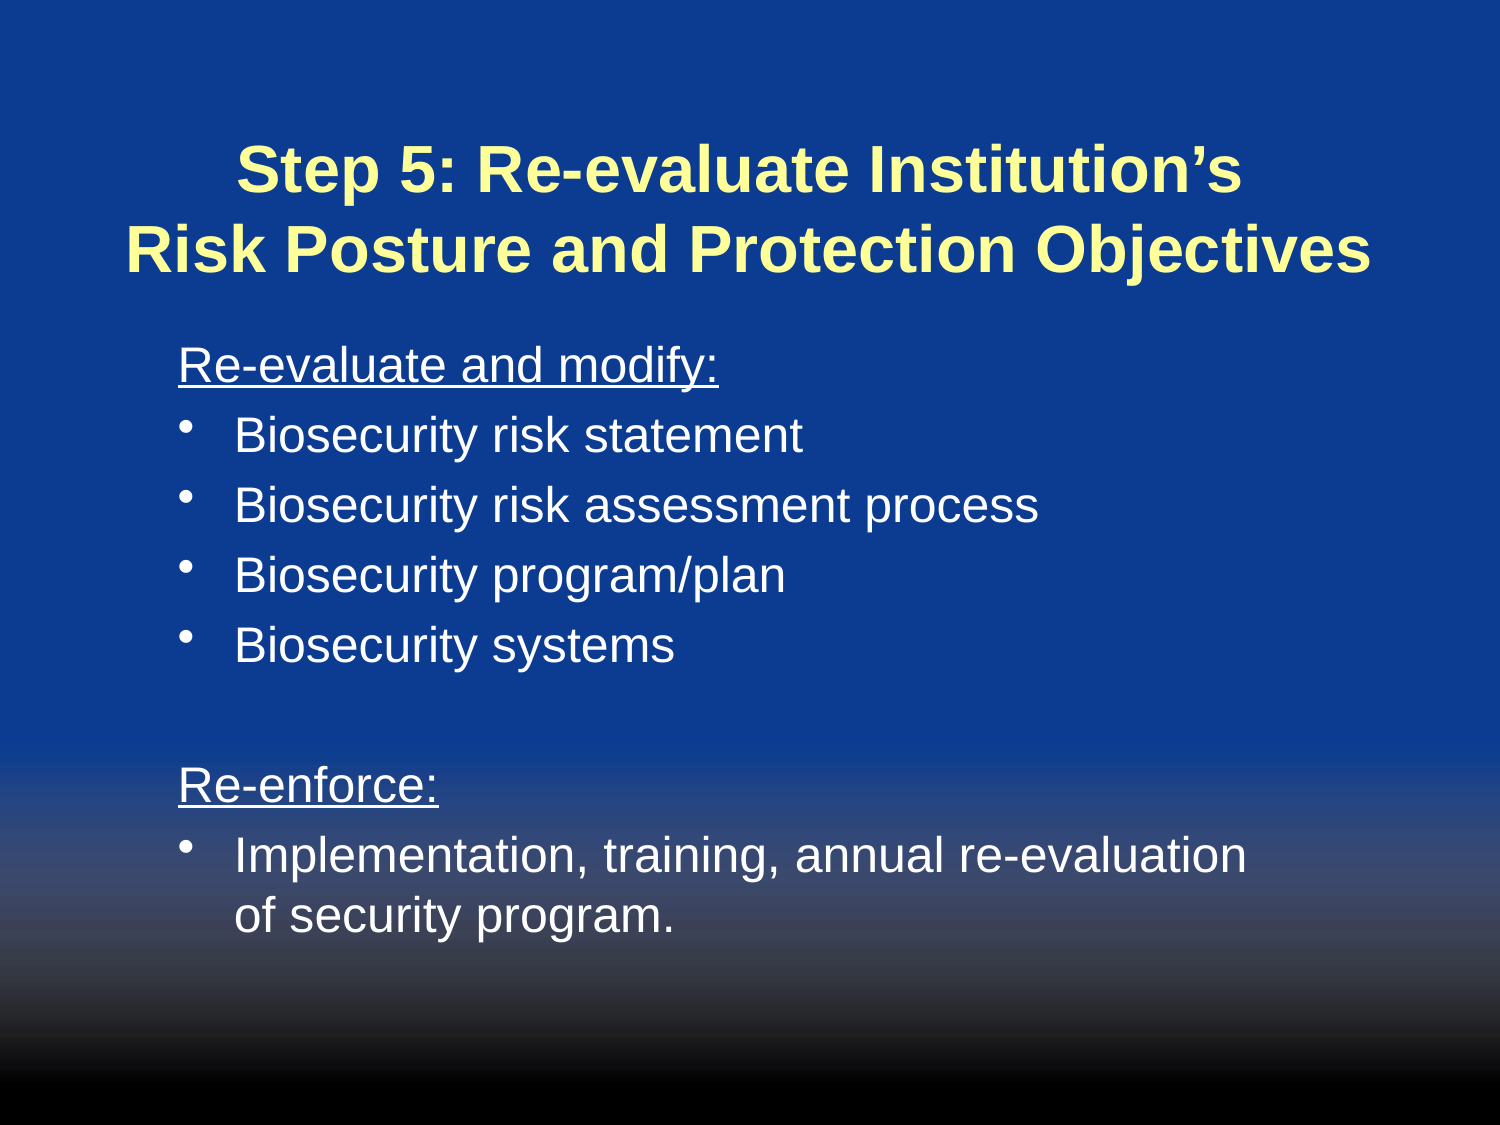

# Step 5: Re-evaluate Institution’s Risk Posture and Protection Objectives
Re-evaluate and modify:
Biosecurity risk statement
Biosecurity risk assessment process
Biosecurity program/plan
Biosecurity systems

Re-enforce:
Implementation, training, annual re-evaluation of security program.